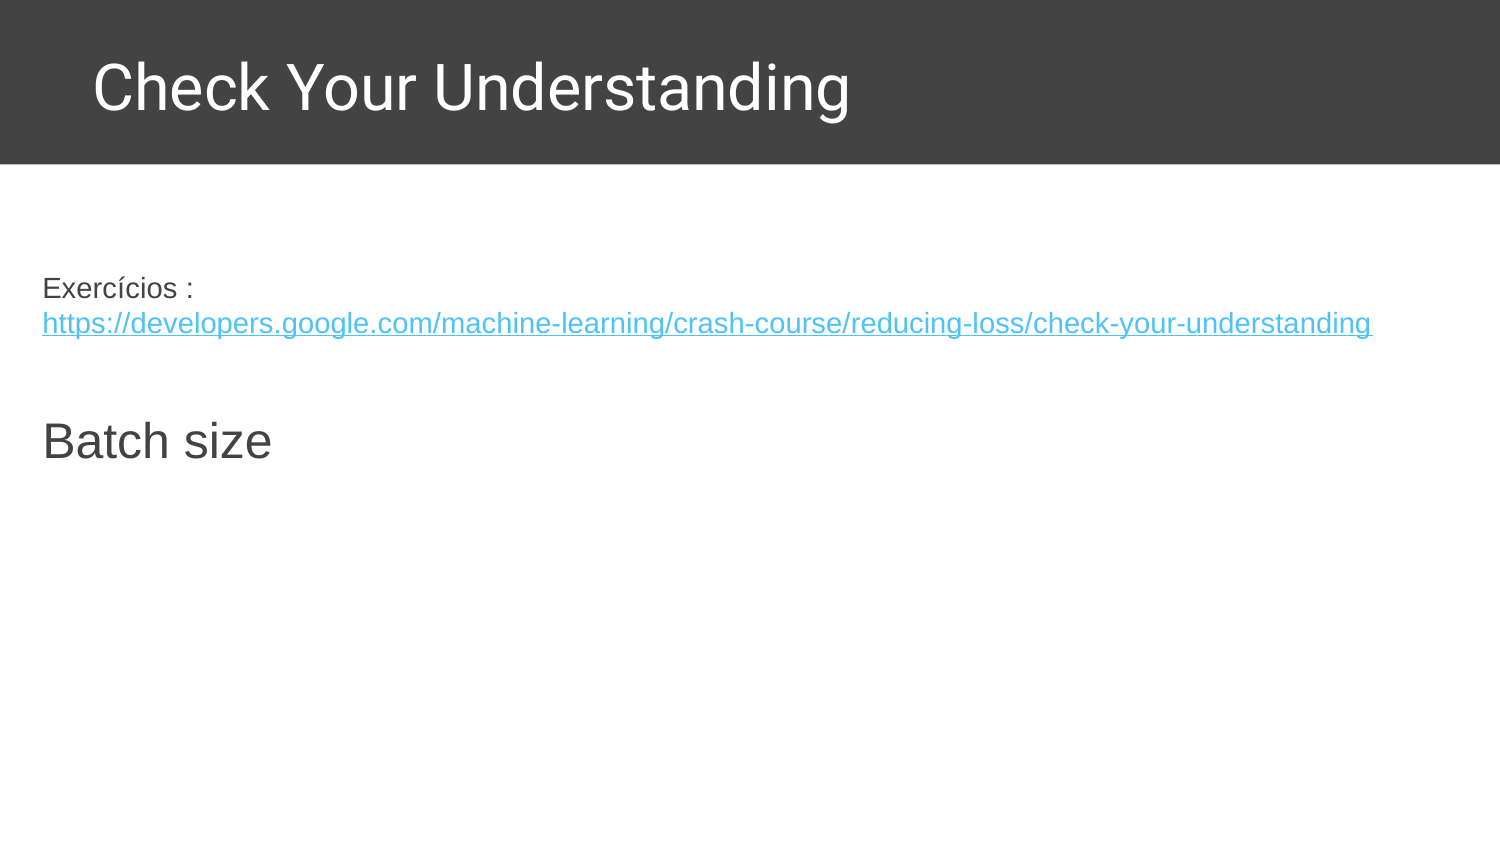

# Check Your Understanding
Exercícios : https://developers.google.com/machine-learning/crash-course/reducing-loss/check-your-understanding

Batch size